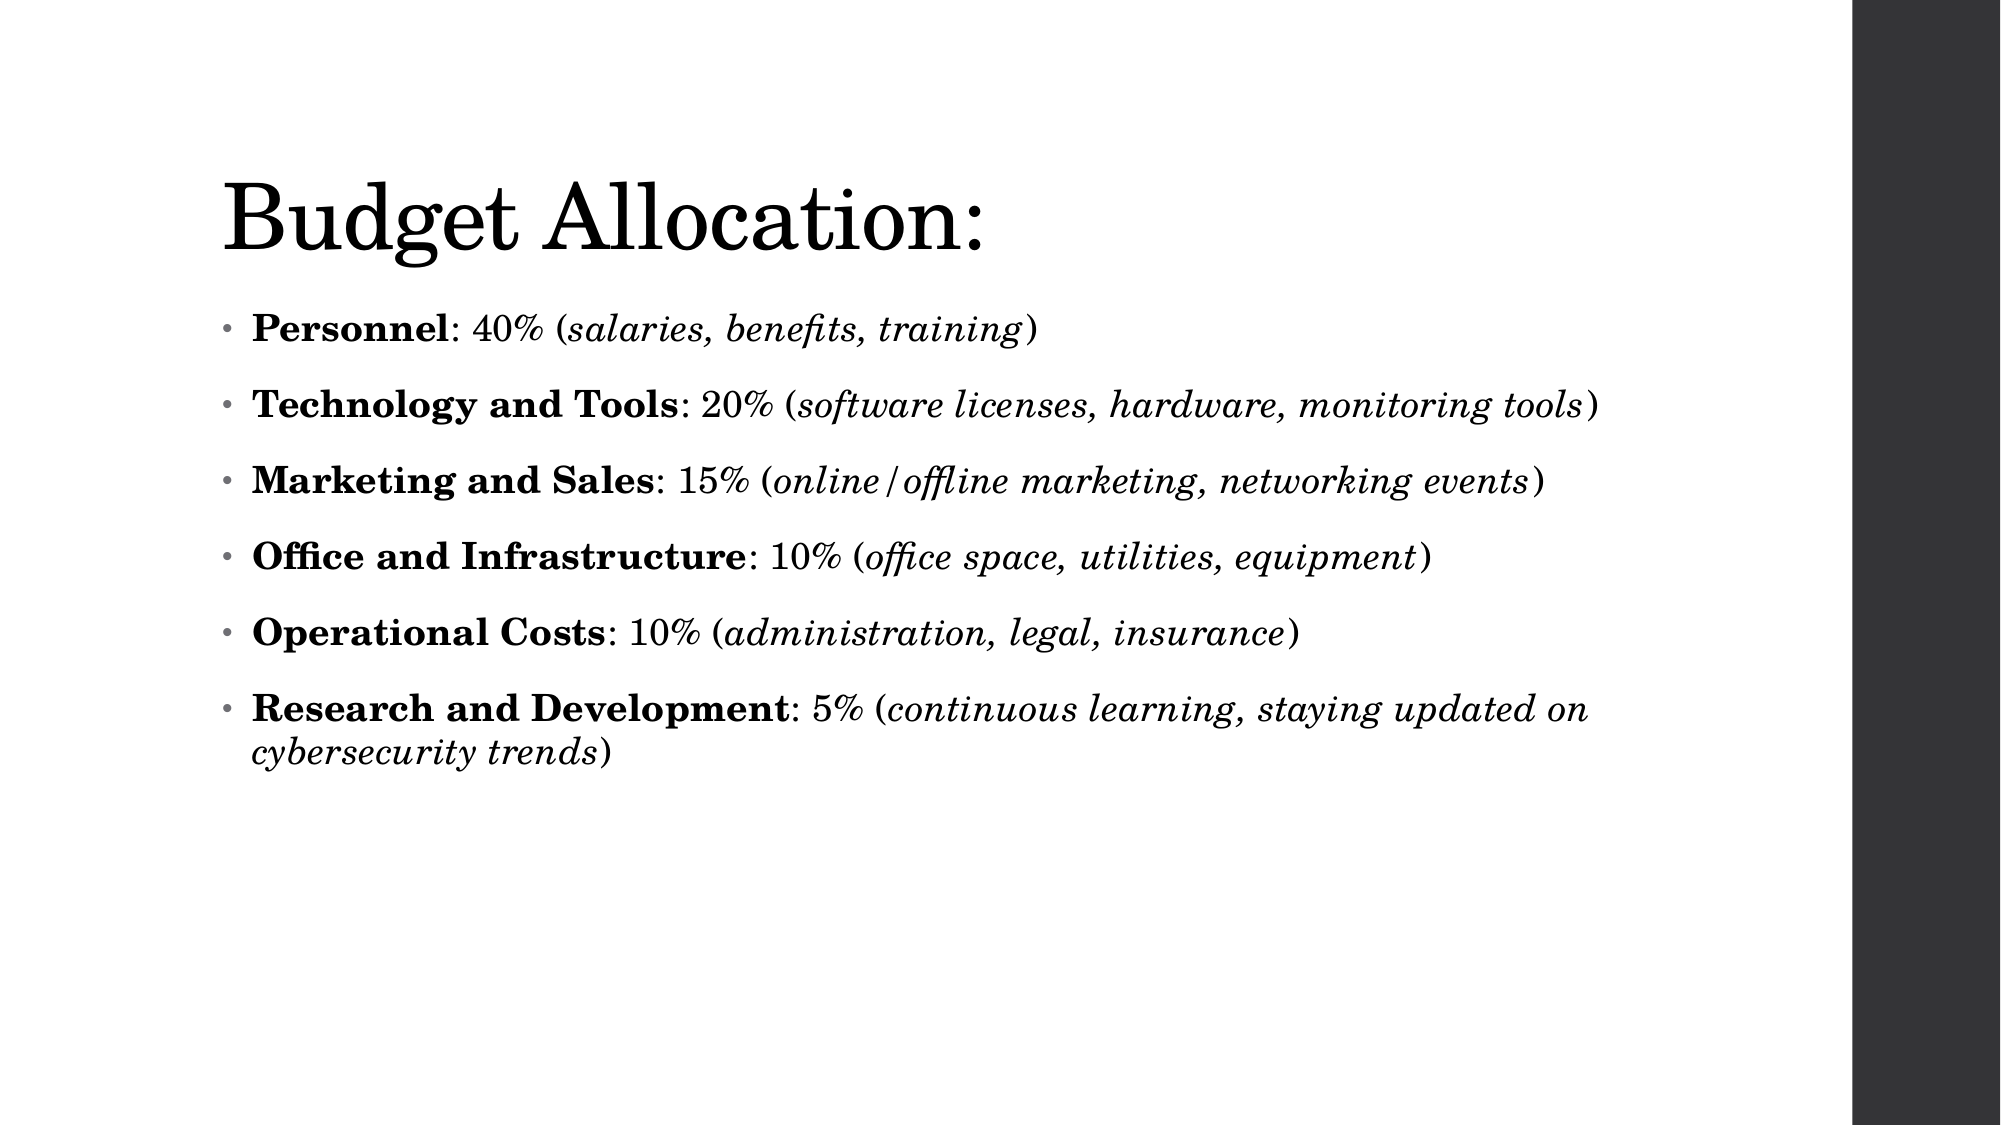

# Budget Allocation:
Personnel: 40% (salaries, benefits, training)
Technology and Tools: 20% (software licenses, hardware, monitoring tools)
Marketing and Sales: 15% (online/offline marketing, networking events)
Office and Infrastructure: 10% (office space, utilities, equipment)
Operational Costs: 10% (administration, legal, insurance)
Research and Development: 5% (continuous learning, staying updated on cybersecurity trends)